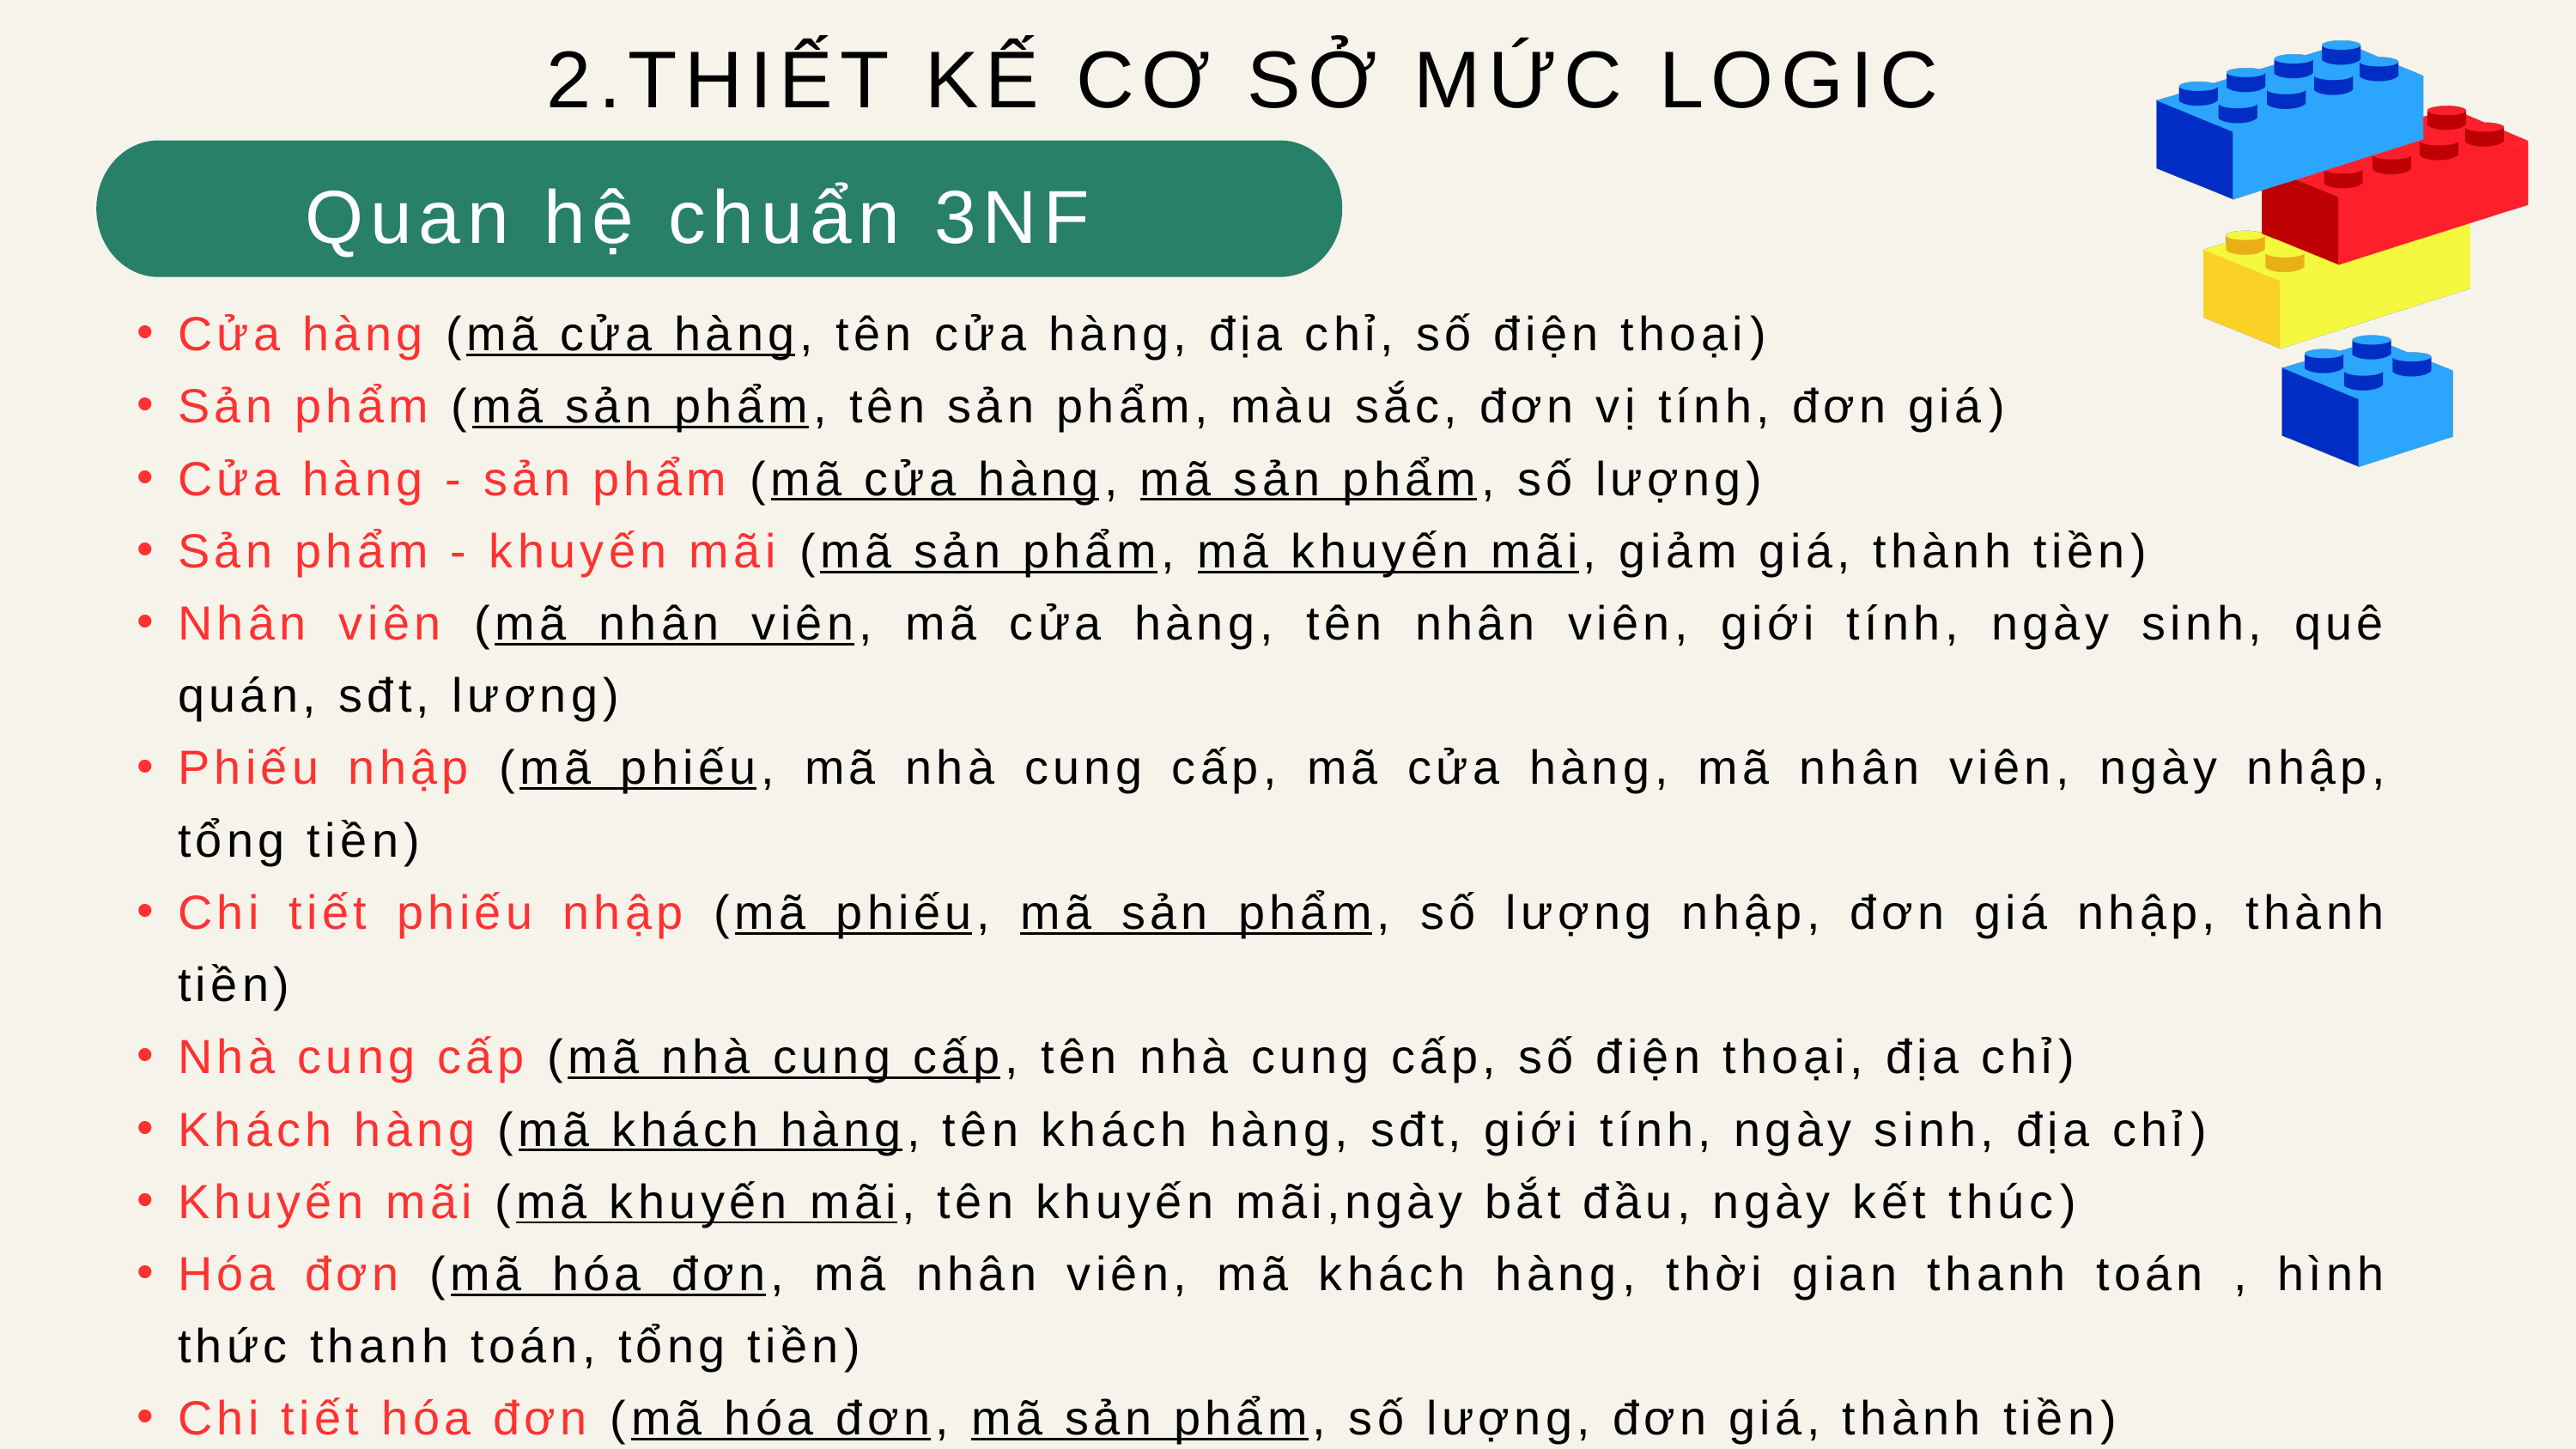

2.THIẾT KẾ CƠ SỞ MỨC LOGIC

Quan hệ chuẩn 3NF
Cửa hàng (mã cửa hàng, tên cửa hàng, địa chỉ, số điện thoại)
Sản phẩm (mã sản phẩm, tên sản phẩm, màu sắc, đơn vị tính, đơn giá)
Cửa hàng - sản phẩm (mã cửa hàng, mã sản phẩm, số lượng)
Sản phẩm - khuyến mãi (mã sản phẩm, mã khuyến mãi, giảm giá, thành tiền)
Nhân viên (mã nhân viên, mã cửa hàng, tên nhân viên, giới tính, ngày sinh, quê quán, sđt, lương)
Phiếu nhập (mã phiếu, mã nhà cung cấp, mã cửa hàng, mã nhân viên, ngày nhập, tổng tiền)
Chi tiết phiếu nhập (mã phiếu, mã sản phẩm, số lượng nhập, đơn giá nhập, thành tiền)
Nhà cung cấp (mã nhà cung cấp, tên nhà cung cấp, số điện thoại, địa chỉ)
Khách hàng (mã khách hàng, tên khách hàng, sđt, giới tính, ngày sinh, địa chỉ)
Khuyến mãi (mã khuyến mãi, tên khuyến mãi,ngày bắt đầu, ngày kết thúc)
Hóa đơn (mã hóa đơn, mã nhân viên, mã khách hàng, thời gian thanh toán , hình thức thanh toán, tổng tiền)
Chi tiết hóa đơn (mã hóa đơn, mã sản phẩm, số lượng, đơn giá, thành tiền)